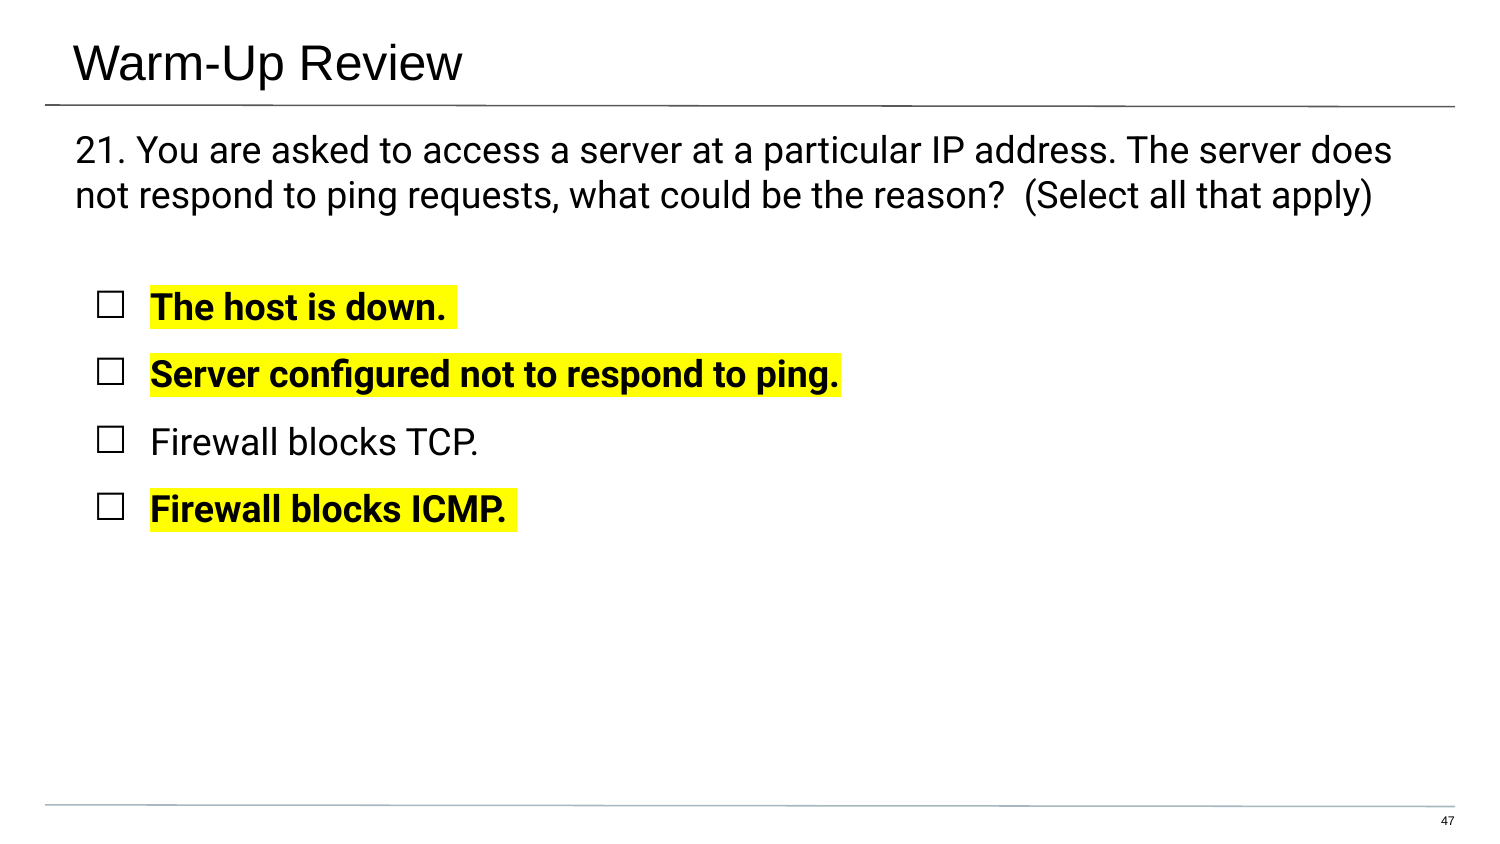

# Warm-Up Review
21. You are asked to access a server at a particular IP address. The server does not respond to ping requests, what could be the reason?  (Select all that apply)
The host is down.
Server configured not to respond to ping.
Firewall blocks TCP.
Firewall blocks ICMP.

47